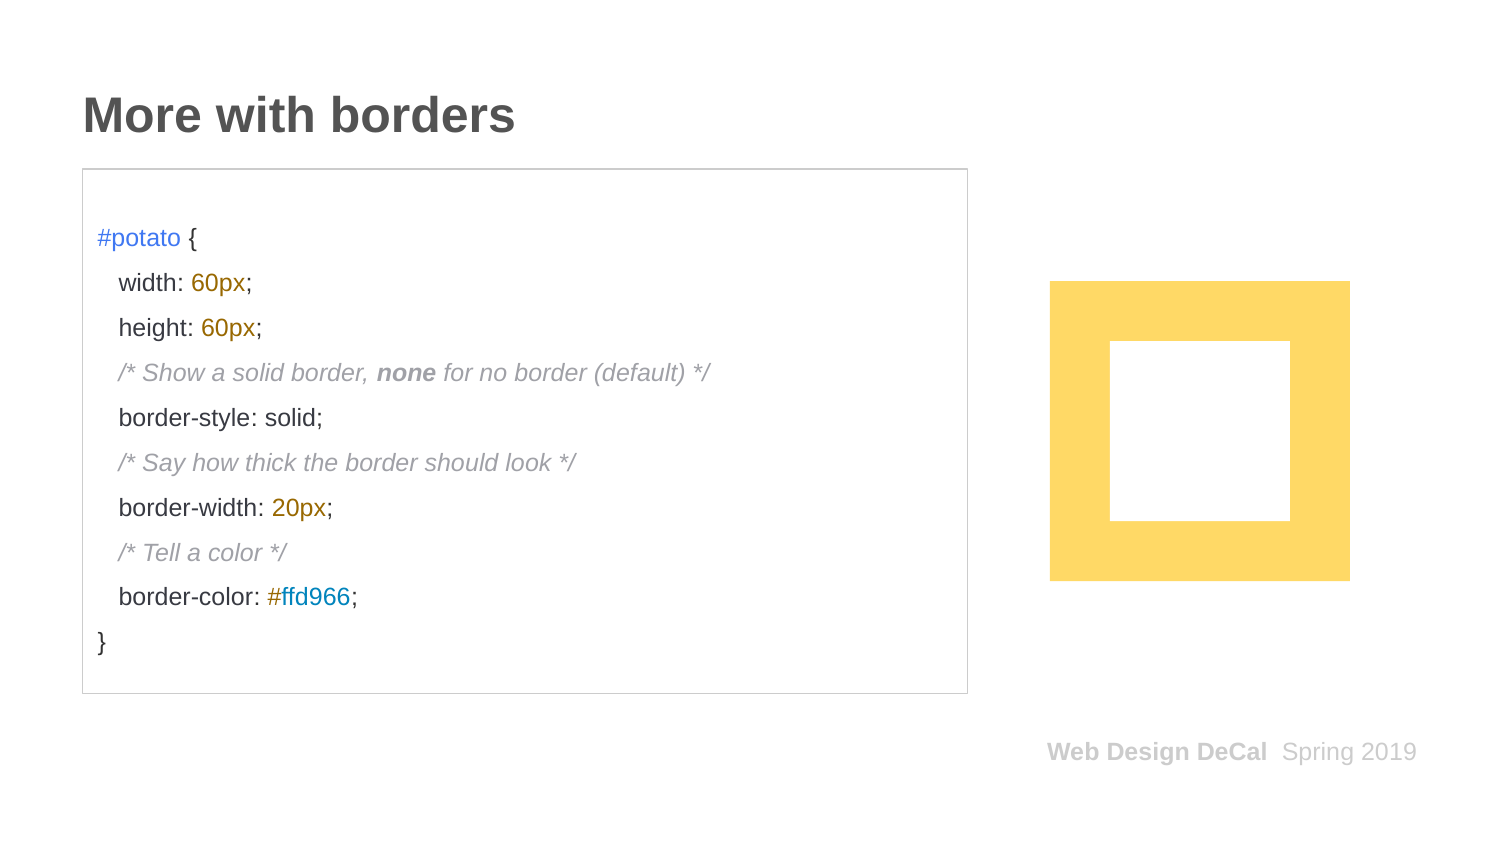

# More with borders
#potato {
   width: 60px;
   height: 60px;
   /* Show a solid border, none for no border (default) */
   border-style: solid;
   /* Say how thick the border should look */
   border-width: 20px;
   /* Tell a color */
   border-color: #ffd966;
}